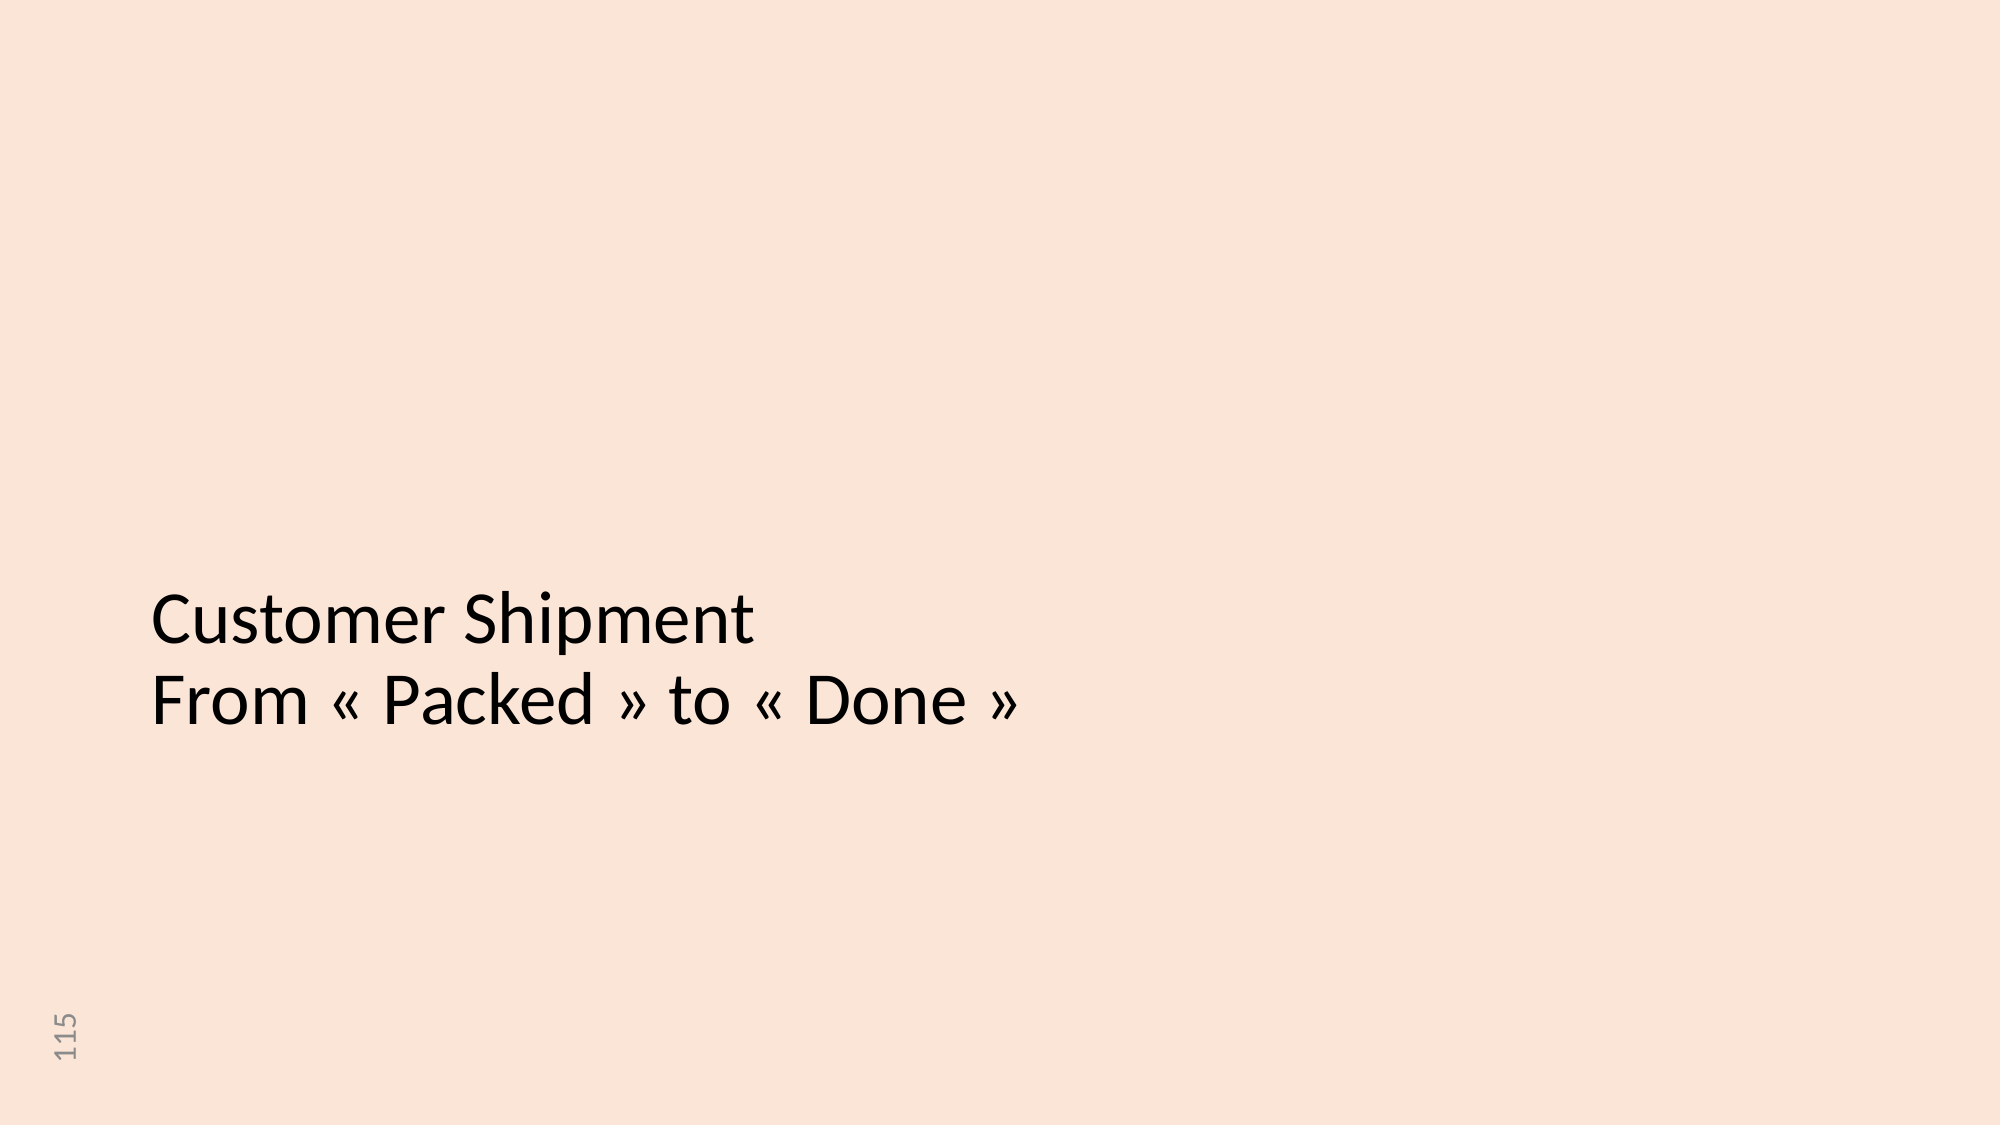

# Customer Shipment From « Packed » to « Done »

115